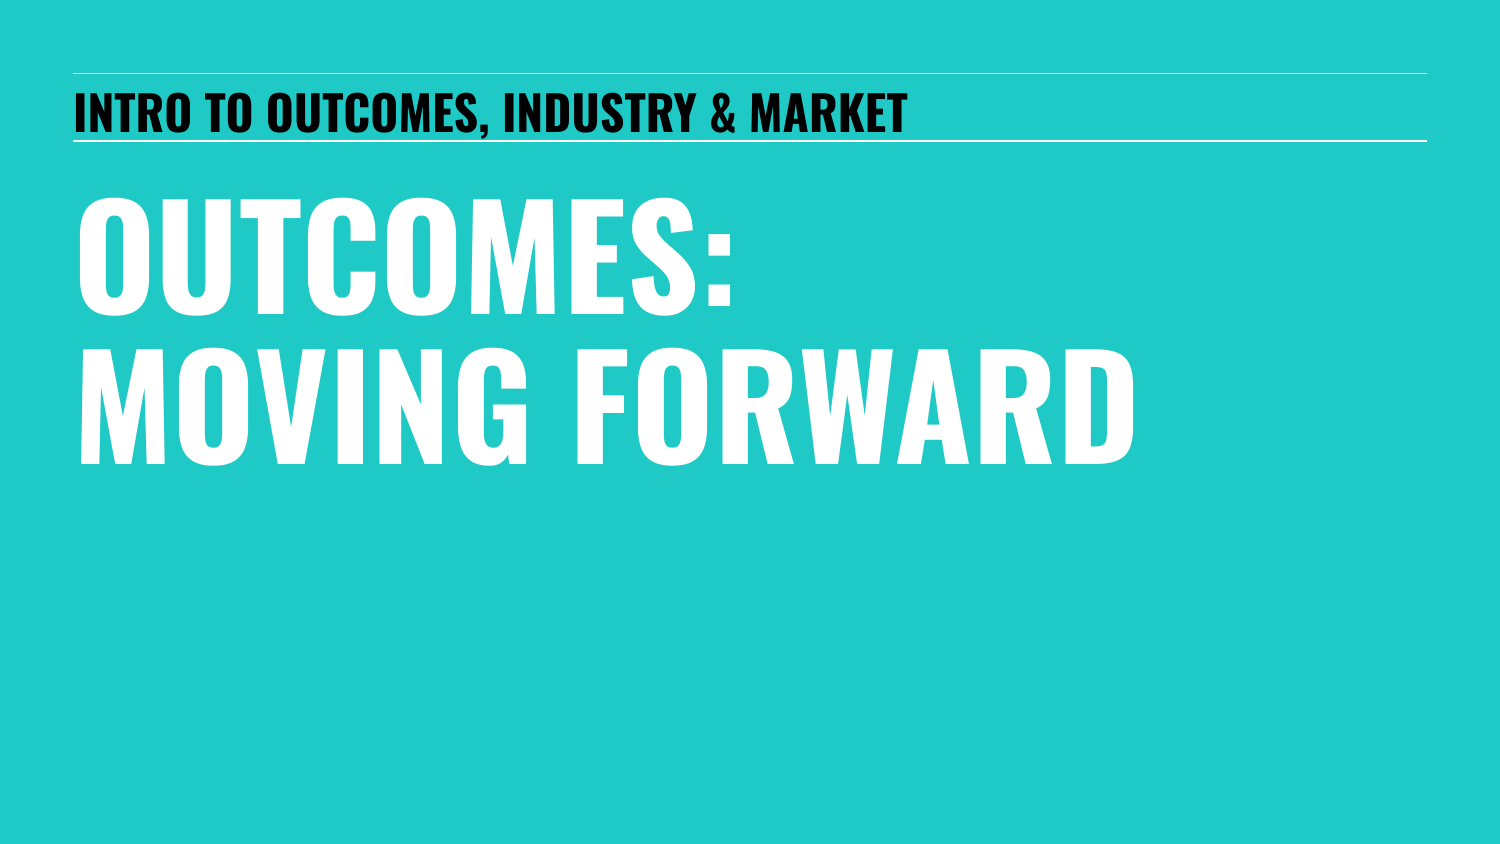

INTRO TO OUTCOMES, INDUSTRY & MARKET

OUTCOMES:
MOVING FORWARD